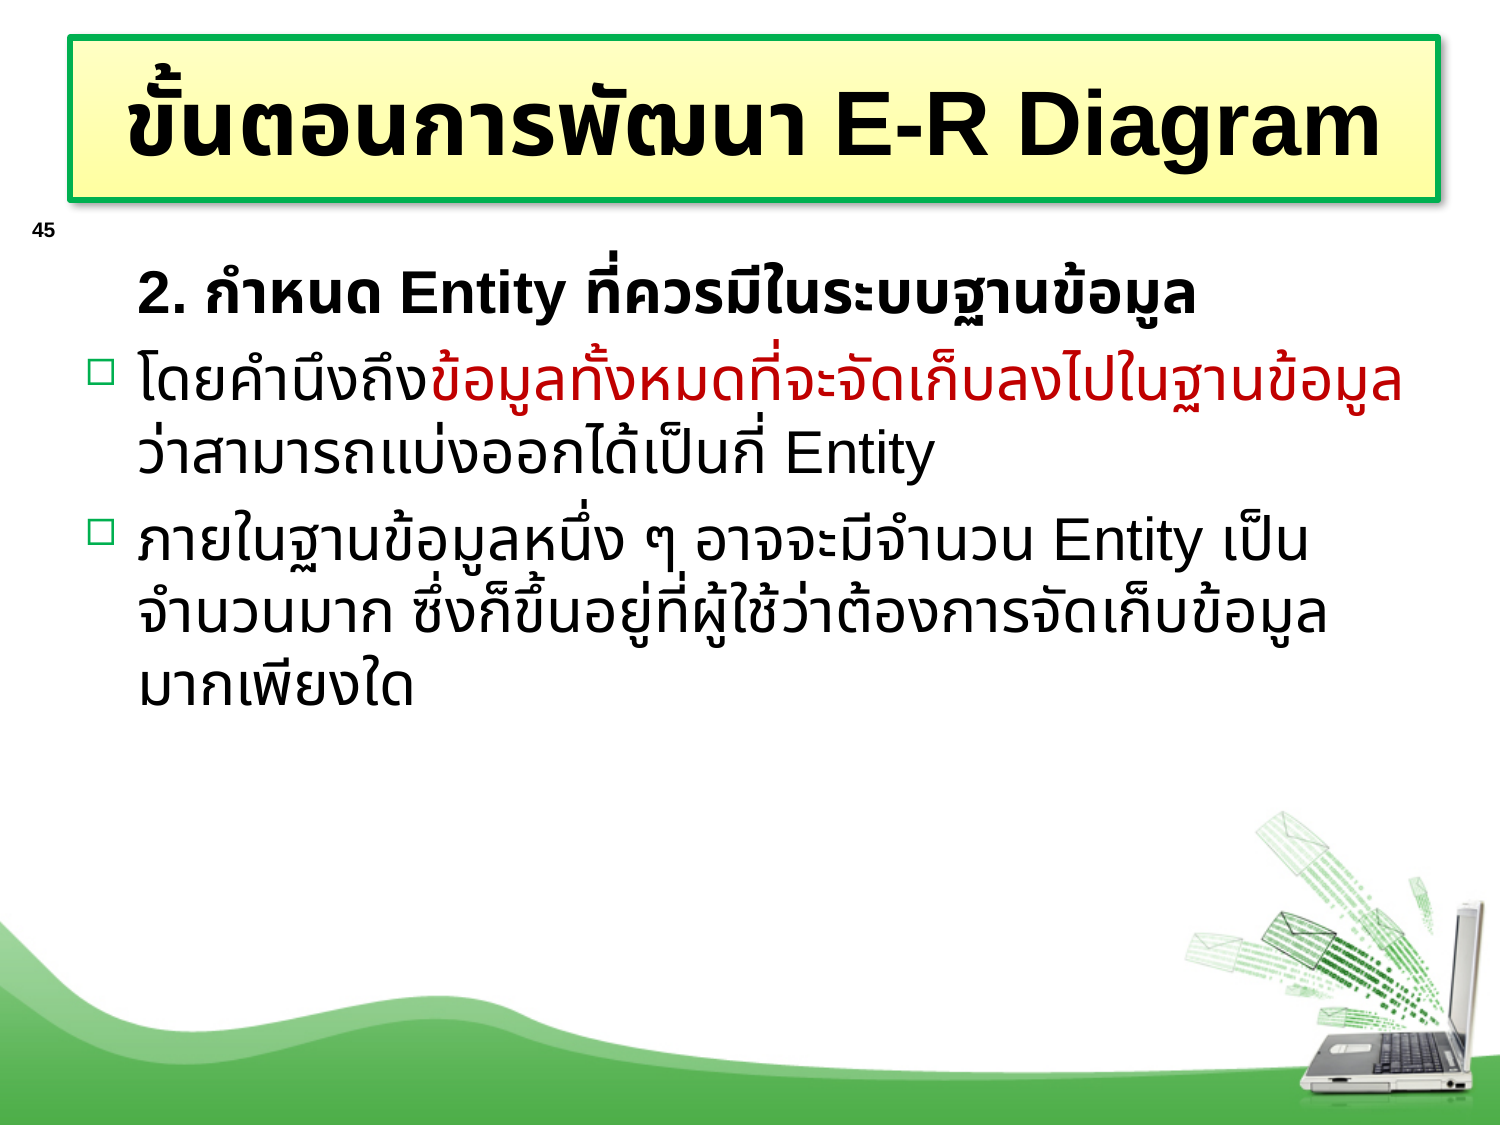

# ขั้นตอนการพัฒนา E-R Diagram
45
	2. กำหนด Entity ที่ควรมีในระบบฐานข้อมูล
โดยคำนึงถึงข้อมูลทั้งหมดที่จะจัดเก็บลงไปในฐานข้อมูล ว่าสามารถแบ่งออกได้เป็นกี่ Entity
ภายในฐานข้อมูลหนึ่ง ๆ อาจจะมีจำนวน Entity เป็นจำนวนมาก ซึ่งก็ขึ้นอยู่ที่ผู้ใช้ว่าต้องการจัดเก็บข้อมูลมากเพียงใด